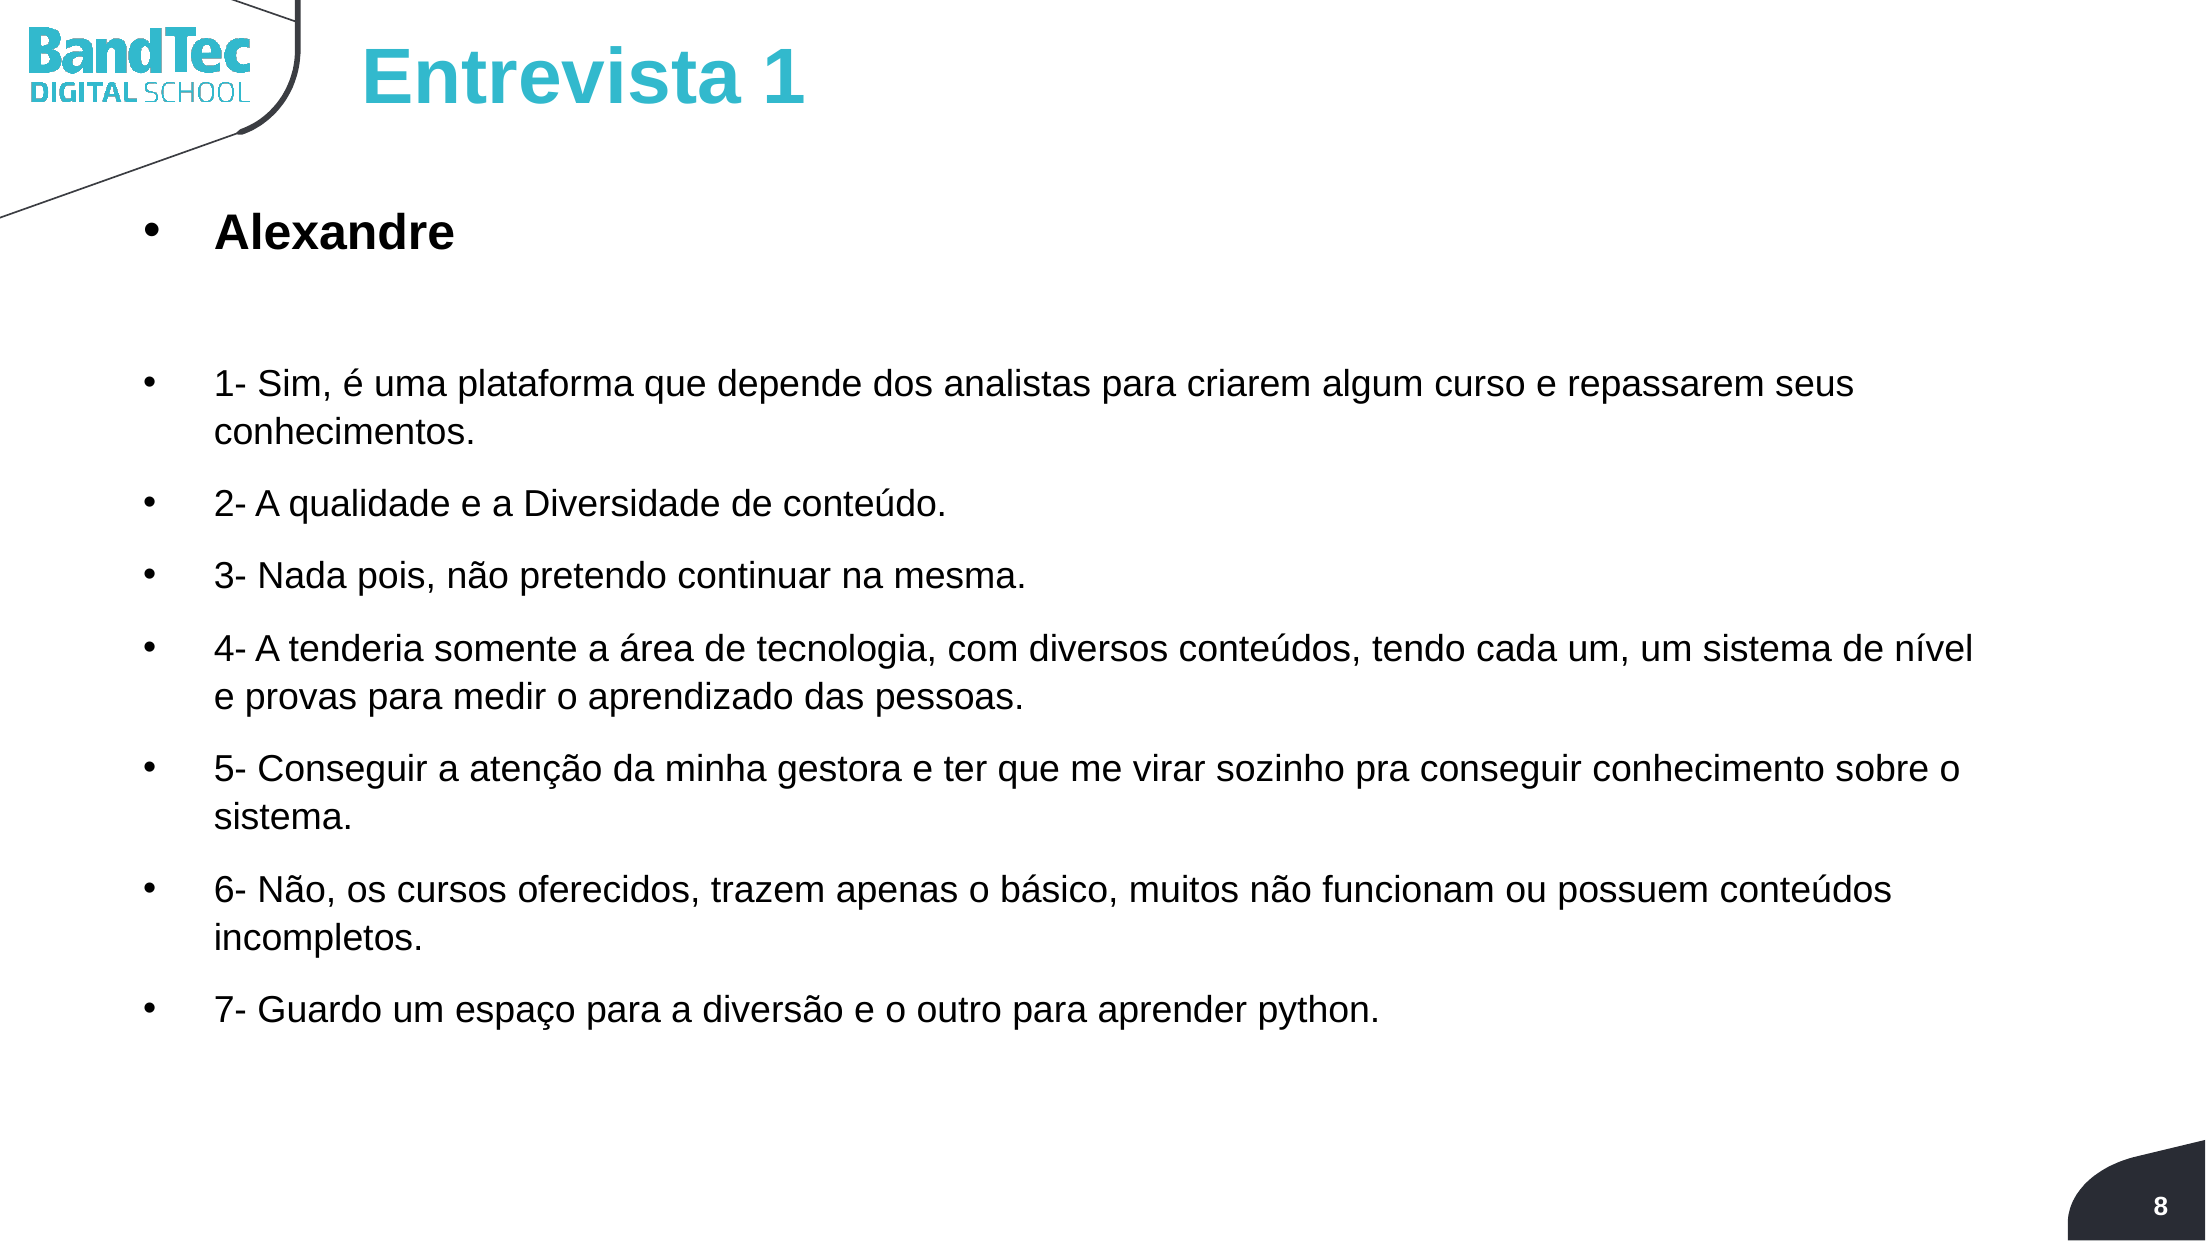

Entrevista 1
Alexandre

1- Sim, é uma plataforma que depende dos analistas para criarem algum curso e repassarem seus conhecimentos.
2- A qualidade e a Diversidade de conteúdo.
3- Nada pois, não pretendo continuar na mesma.
4- A tenderia somente a área de tecnologia, com diversos conteúdos, tendo cada um, um sistema de nível e provas para medir o aprendizado das pessoas.
5- Conseguir a atenção da minha gestora e ter que me virar sozinho pra conseguir conhecimento sobre o sistema.
6- Não, os cursos oferecidos, trazem apenas o básico, muitos não funcionam ou possuem conteúdos incompletos.
7- Guardo um espaço para a diversão e o outro para aprender python.

8